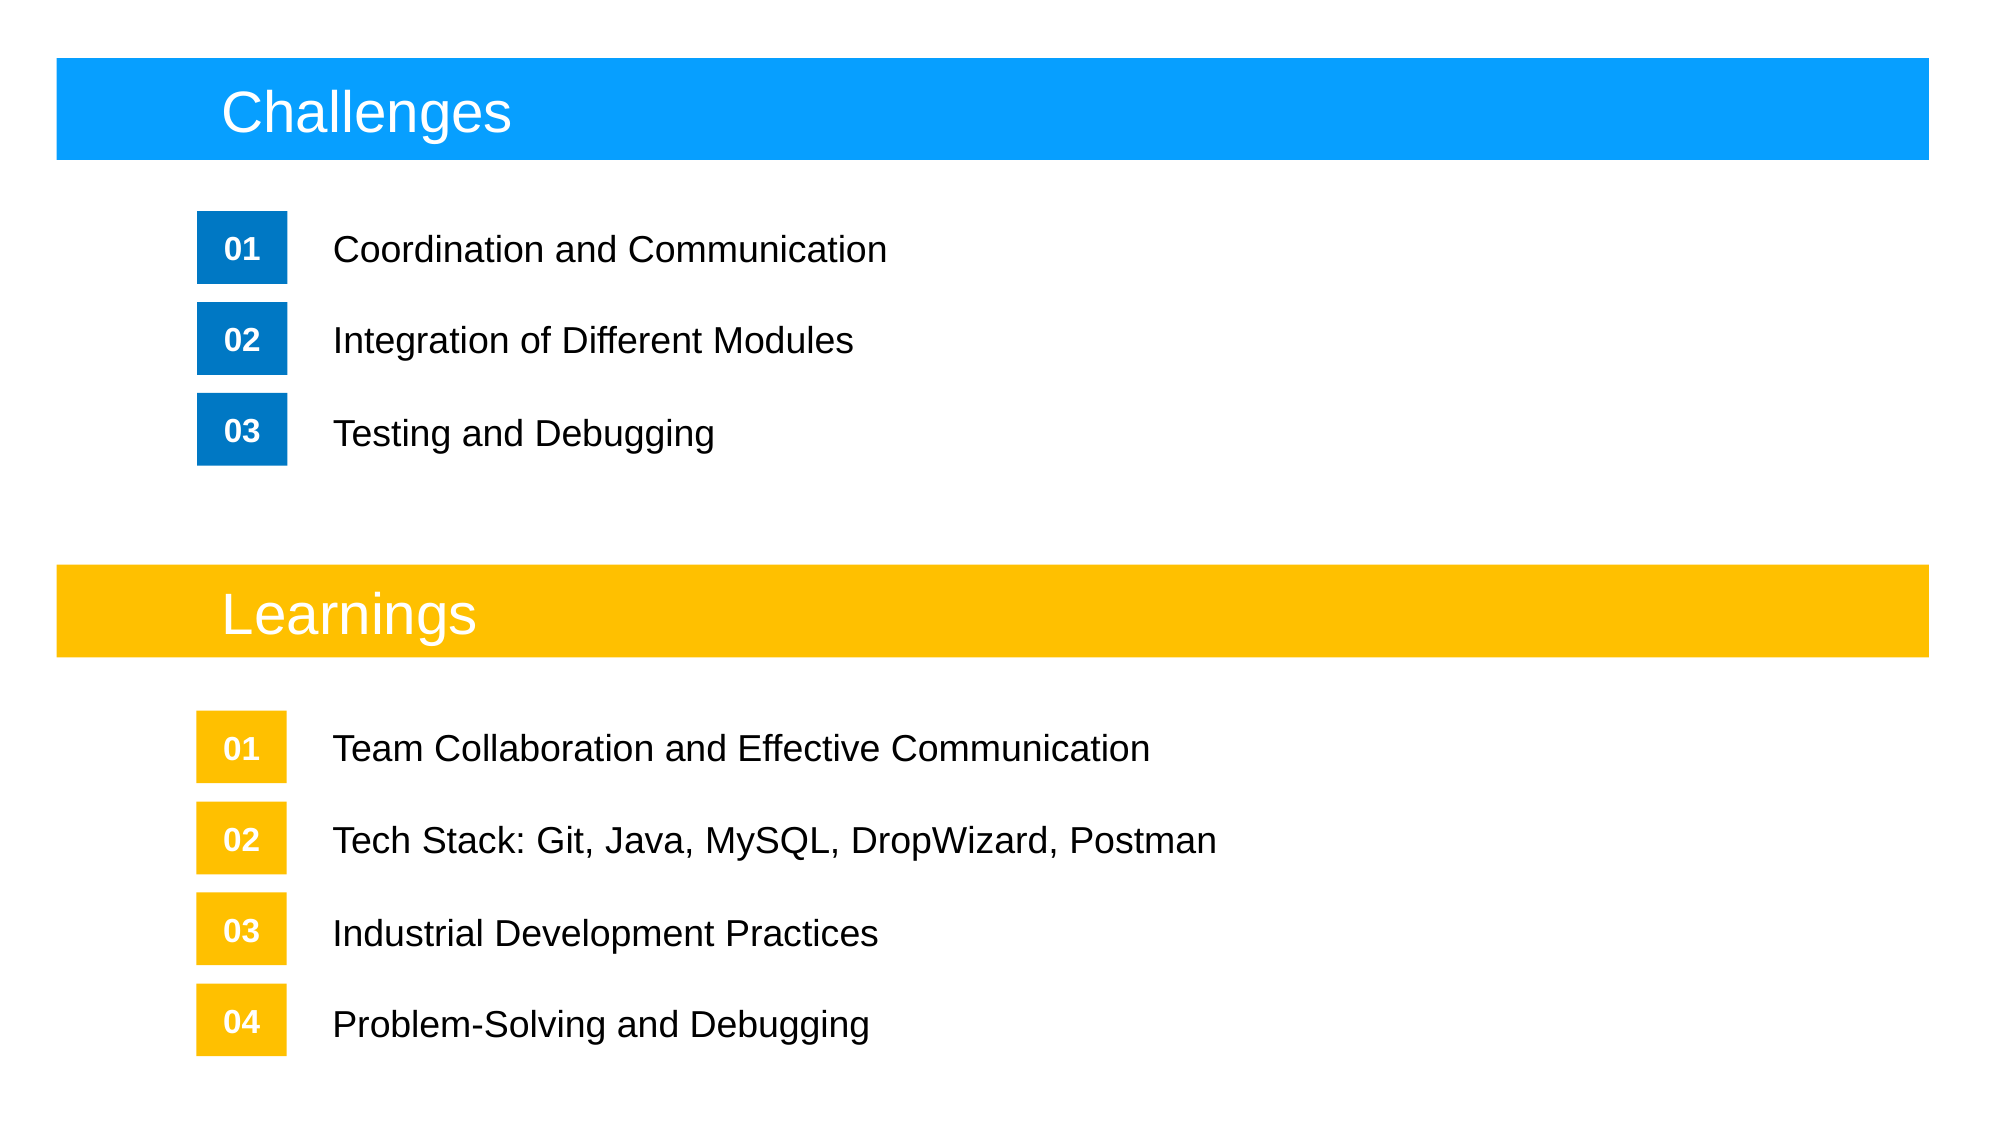

Challenges
01
Coordination and Communication
02
Integration of Different Modules
03
Testing and Debugging
Learnings
01
Team Collaboration and Effective Communication
02
Tech Stack: Git, Java, MySQL, DropWizard, Postman
03
Industrial Development Practices
04
Problem-Solving and Debugging
21